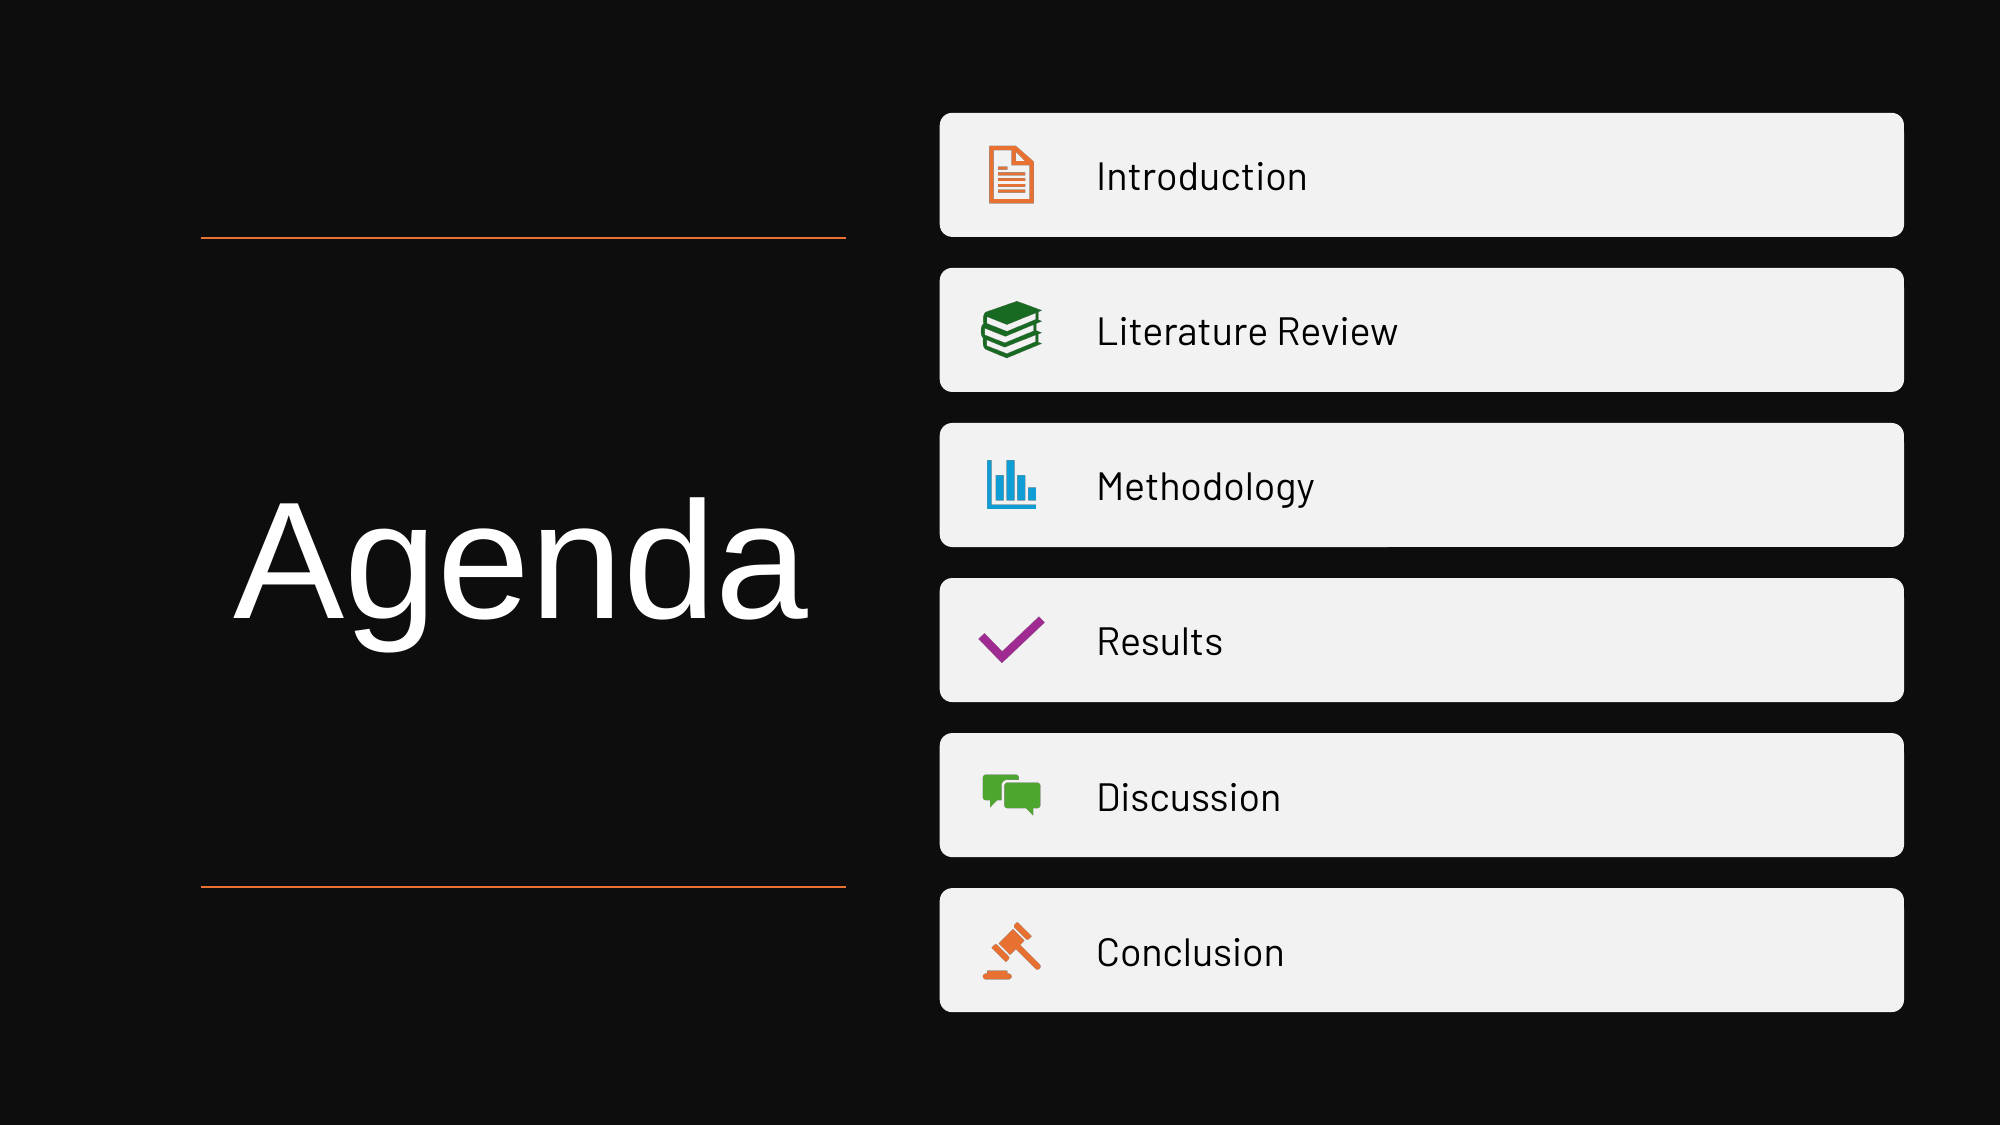

Introduction
Literature Review
Methodology
Results
Discussion
Conclusion
# Agenda